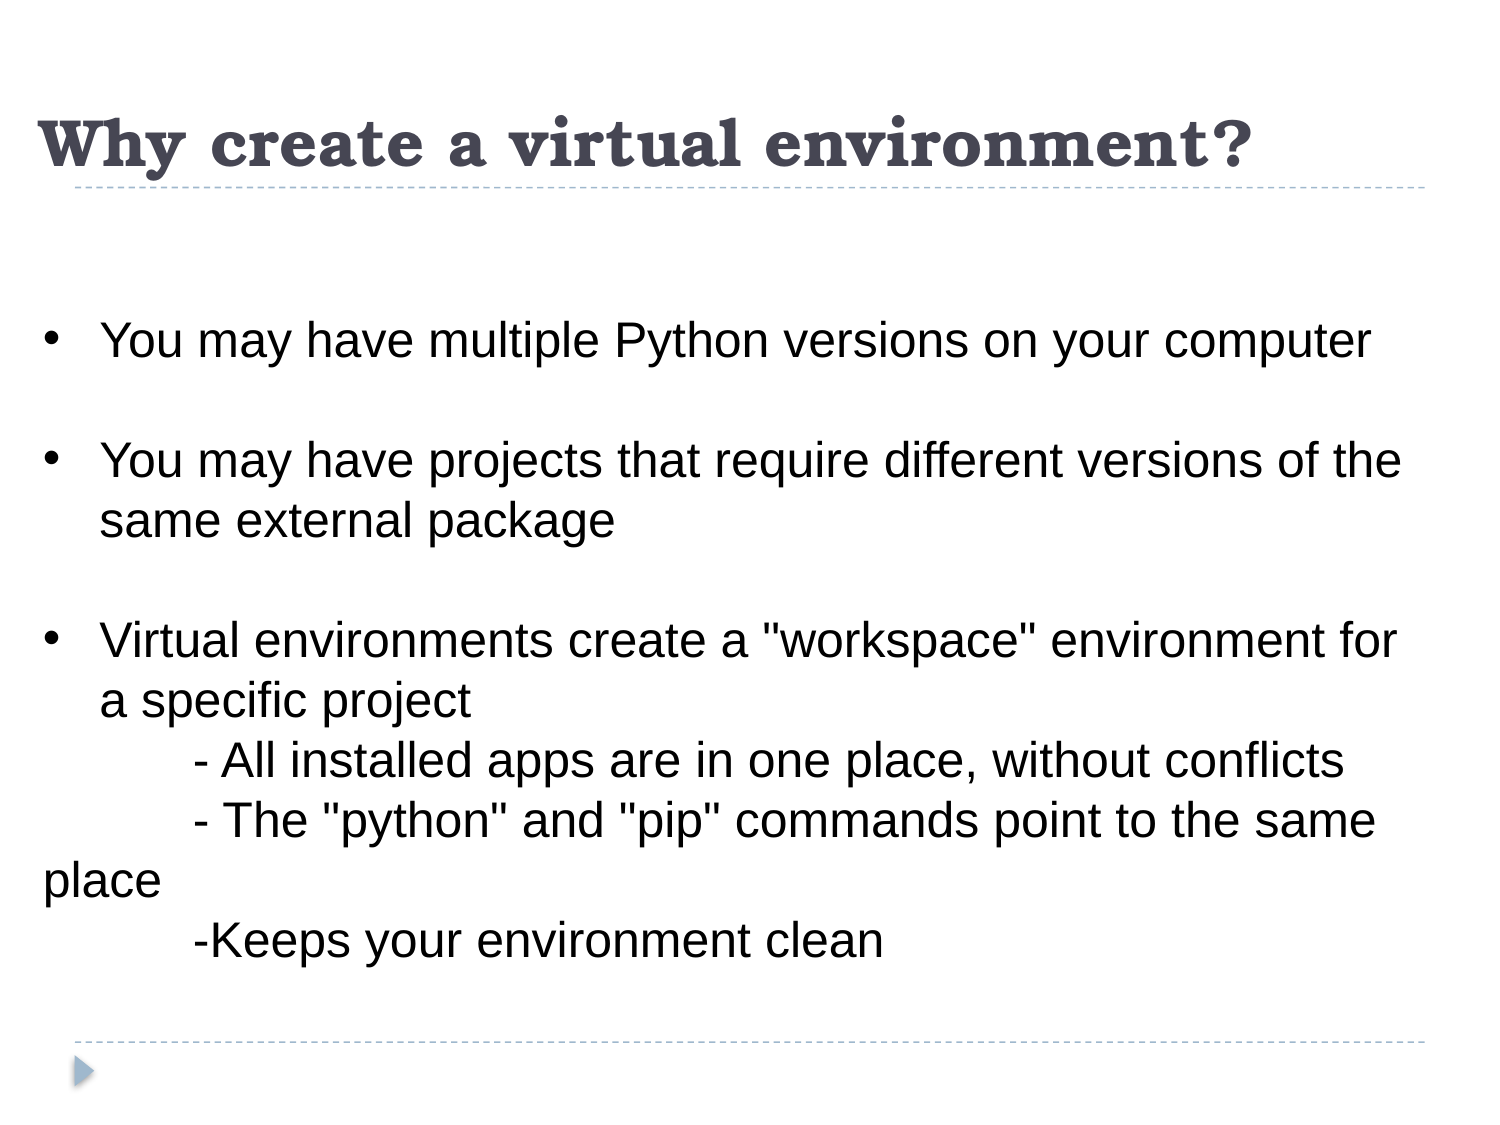

# Why create a virtual environment?
You may have multiple Python versions on your computer

You may have projects that require different versions of the same external package

Virtual environments create a "workspace" environment for a specific project
	- All installed apps are in one place, without conflicts
	- The "python" and "pip" commands point to the same 	place
	-Keeps your environment clean